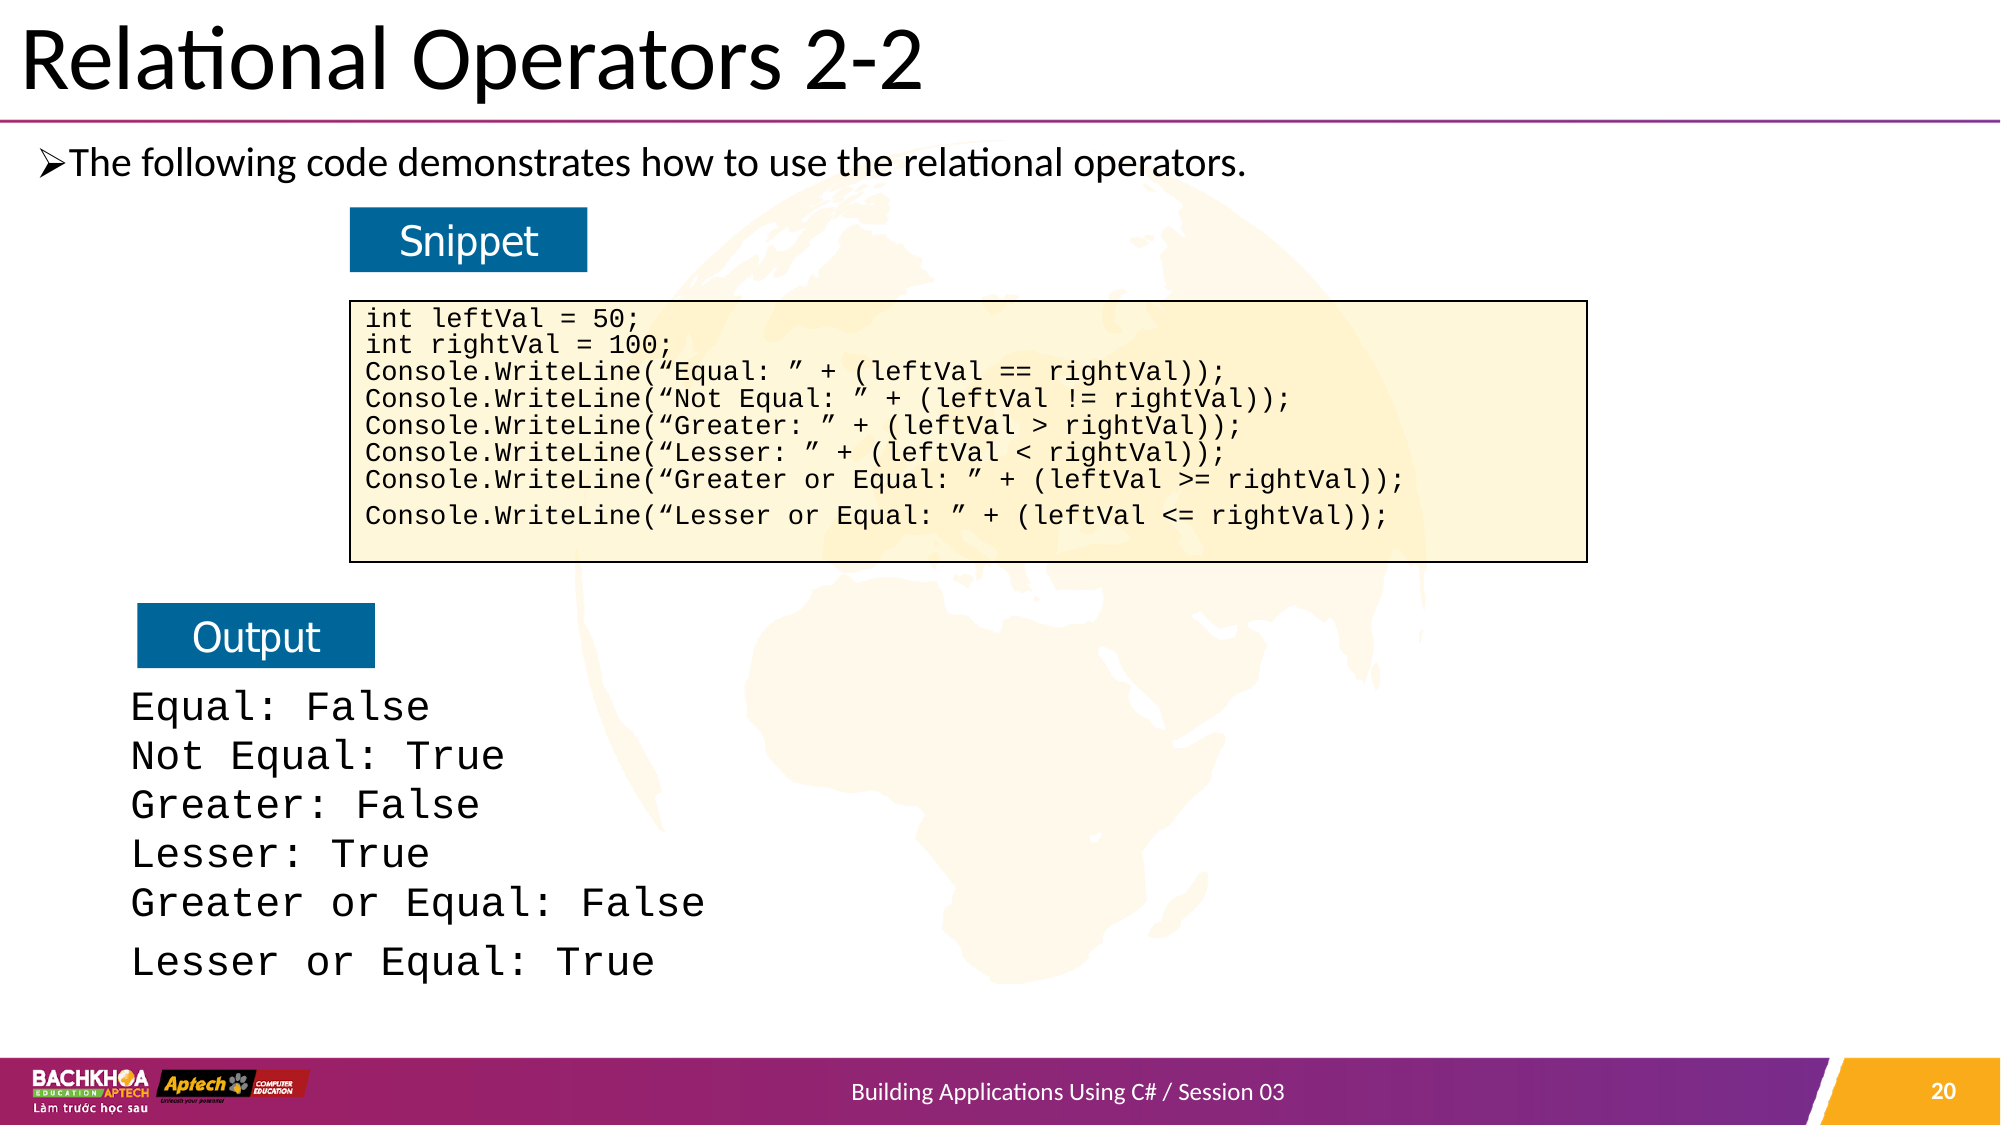

# Relational Operators 2-2
The following code demonstrates how to use the relational operators.

 Equal: False
 Not Equal: True
 Greater: False
 Lesser: True
 Greater or Equal: False
 Lesser or Equal: True

Snippet
int leftVal = 50;
int rightVal = 100;
Console.WriteLine(“Equal: ” + (leftVal == rightVal));
Console.WriteLine(“Not Equal: ” + (leftVal != rightVal));
Console.WriteLine(“Greater: ” + (leftVal > rightVal));
Console.WriteLine(“Lesser: ” + (leftVal < rightVal));
Console.WriteLine(“Greater or Equal: ” + (leftVal >= rightVal));
Console.WriteLine(“Lesser or Equal: ” + (leftVal <= rightVal));
Output
20
Building Applications Using C# / Session 03